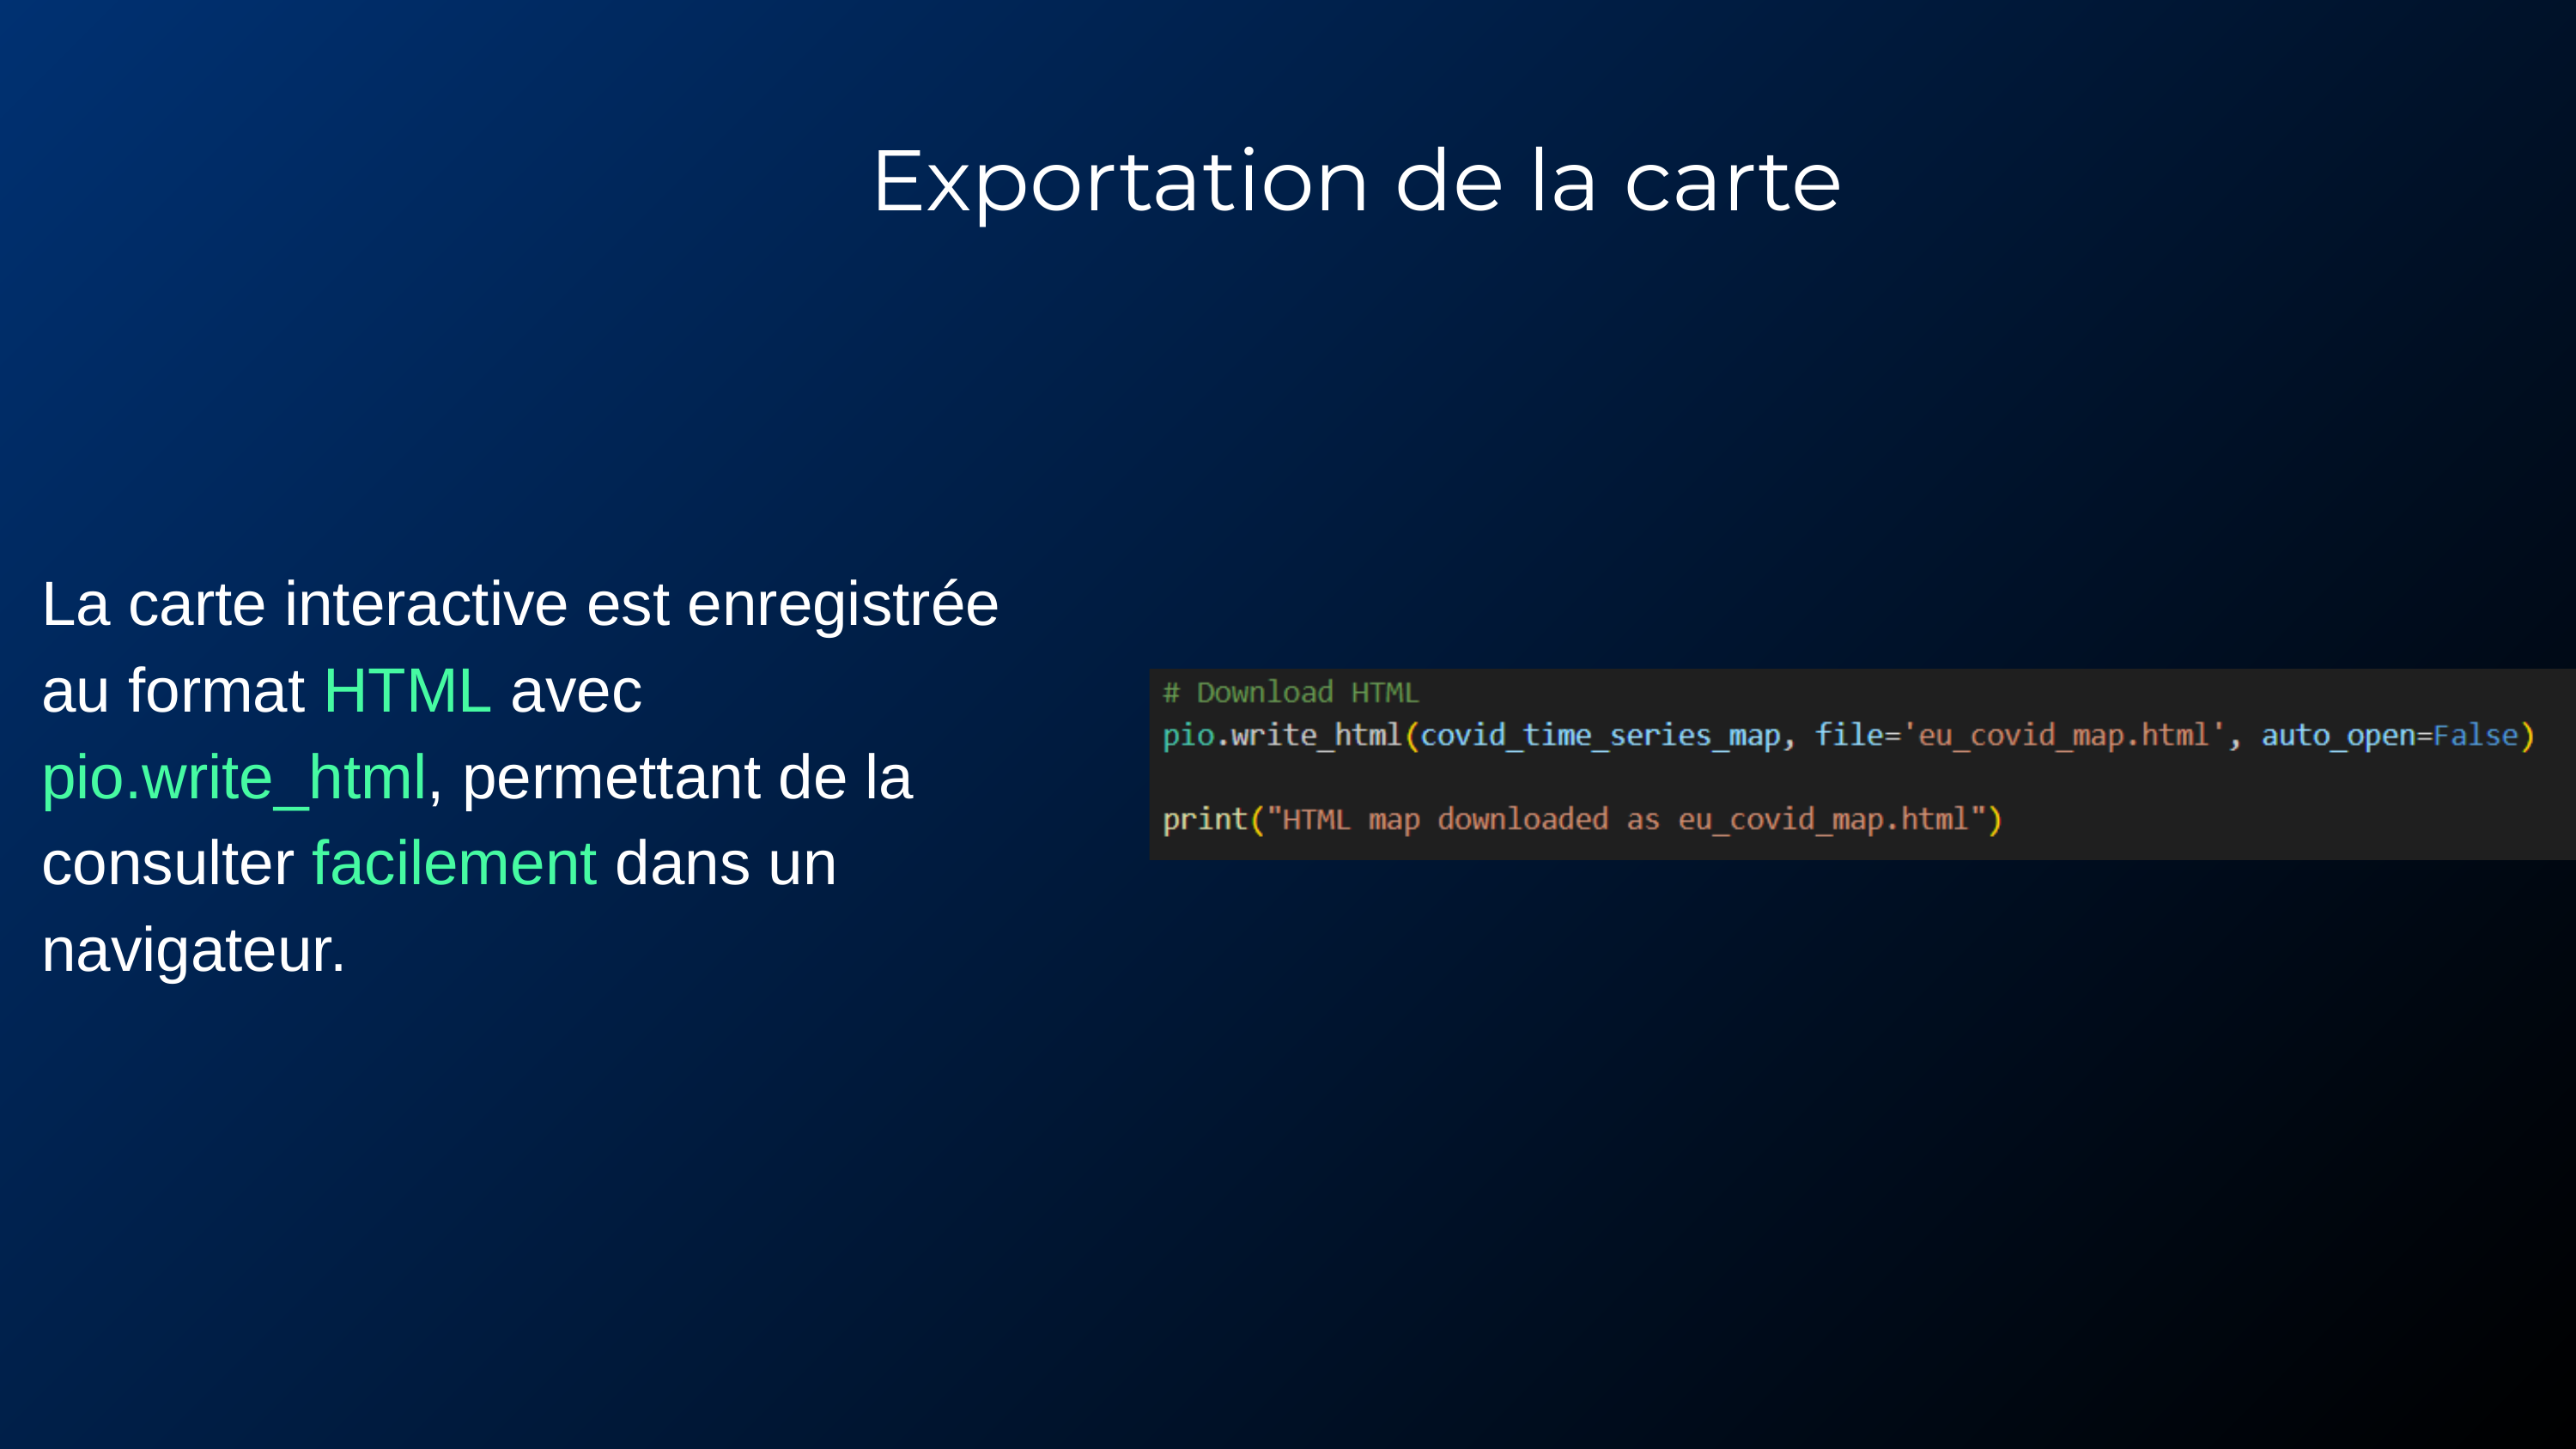

Exportation de la carte
La carte interactive est enregistrée au format HTML avec pio.write_html, permettant de la consulter facilement dans un navigateur.